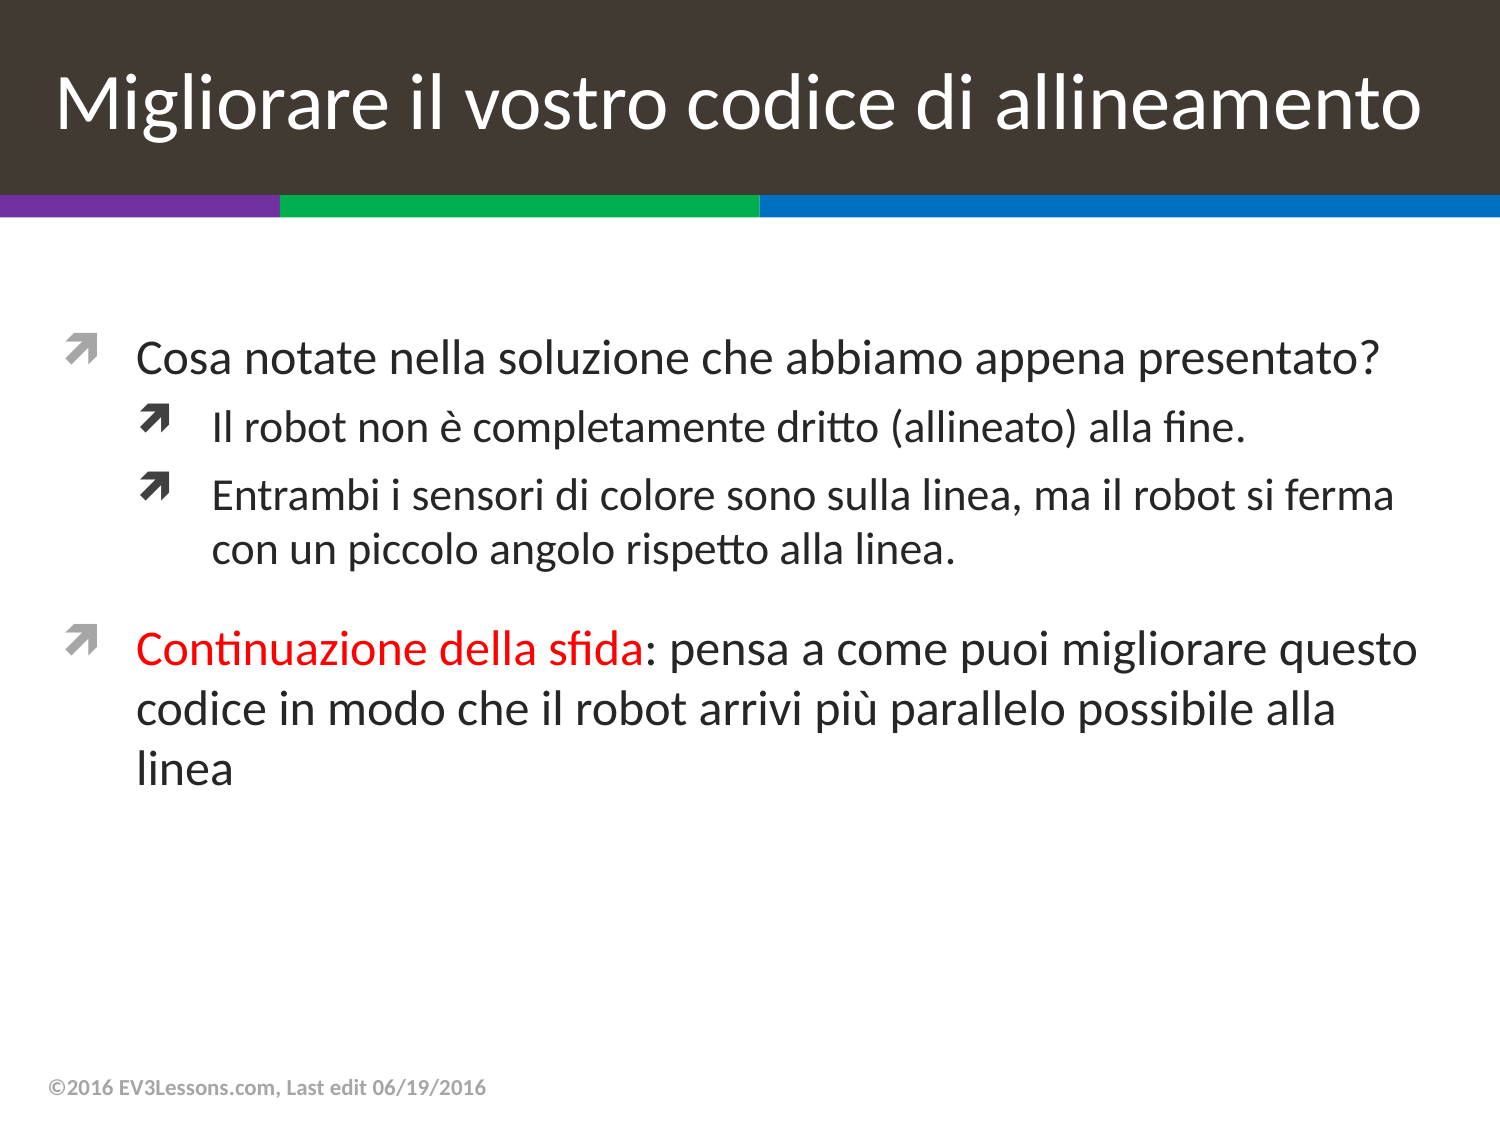

# Migliorare il vostro codice di allineamento
Cosa notate nella soluzione che abbiamo appena presentato?
Il robot non è completamente dritto (allineato) alla fine.
Entrambi i sensori di colore sono sulla linea, ma il robot si ferma con un piccolo angolo rispetto alla linea.
Continuazione della sfida: pensa a come puoi migliorare questo codice in modo che il robot arrivi più parallelo possibile alla linea
©2016 EV3Lessons.com, Last edit 06/19/2016